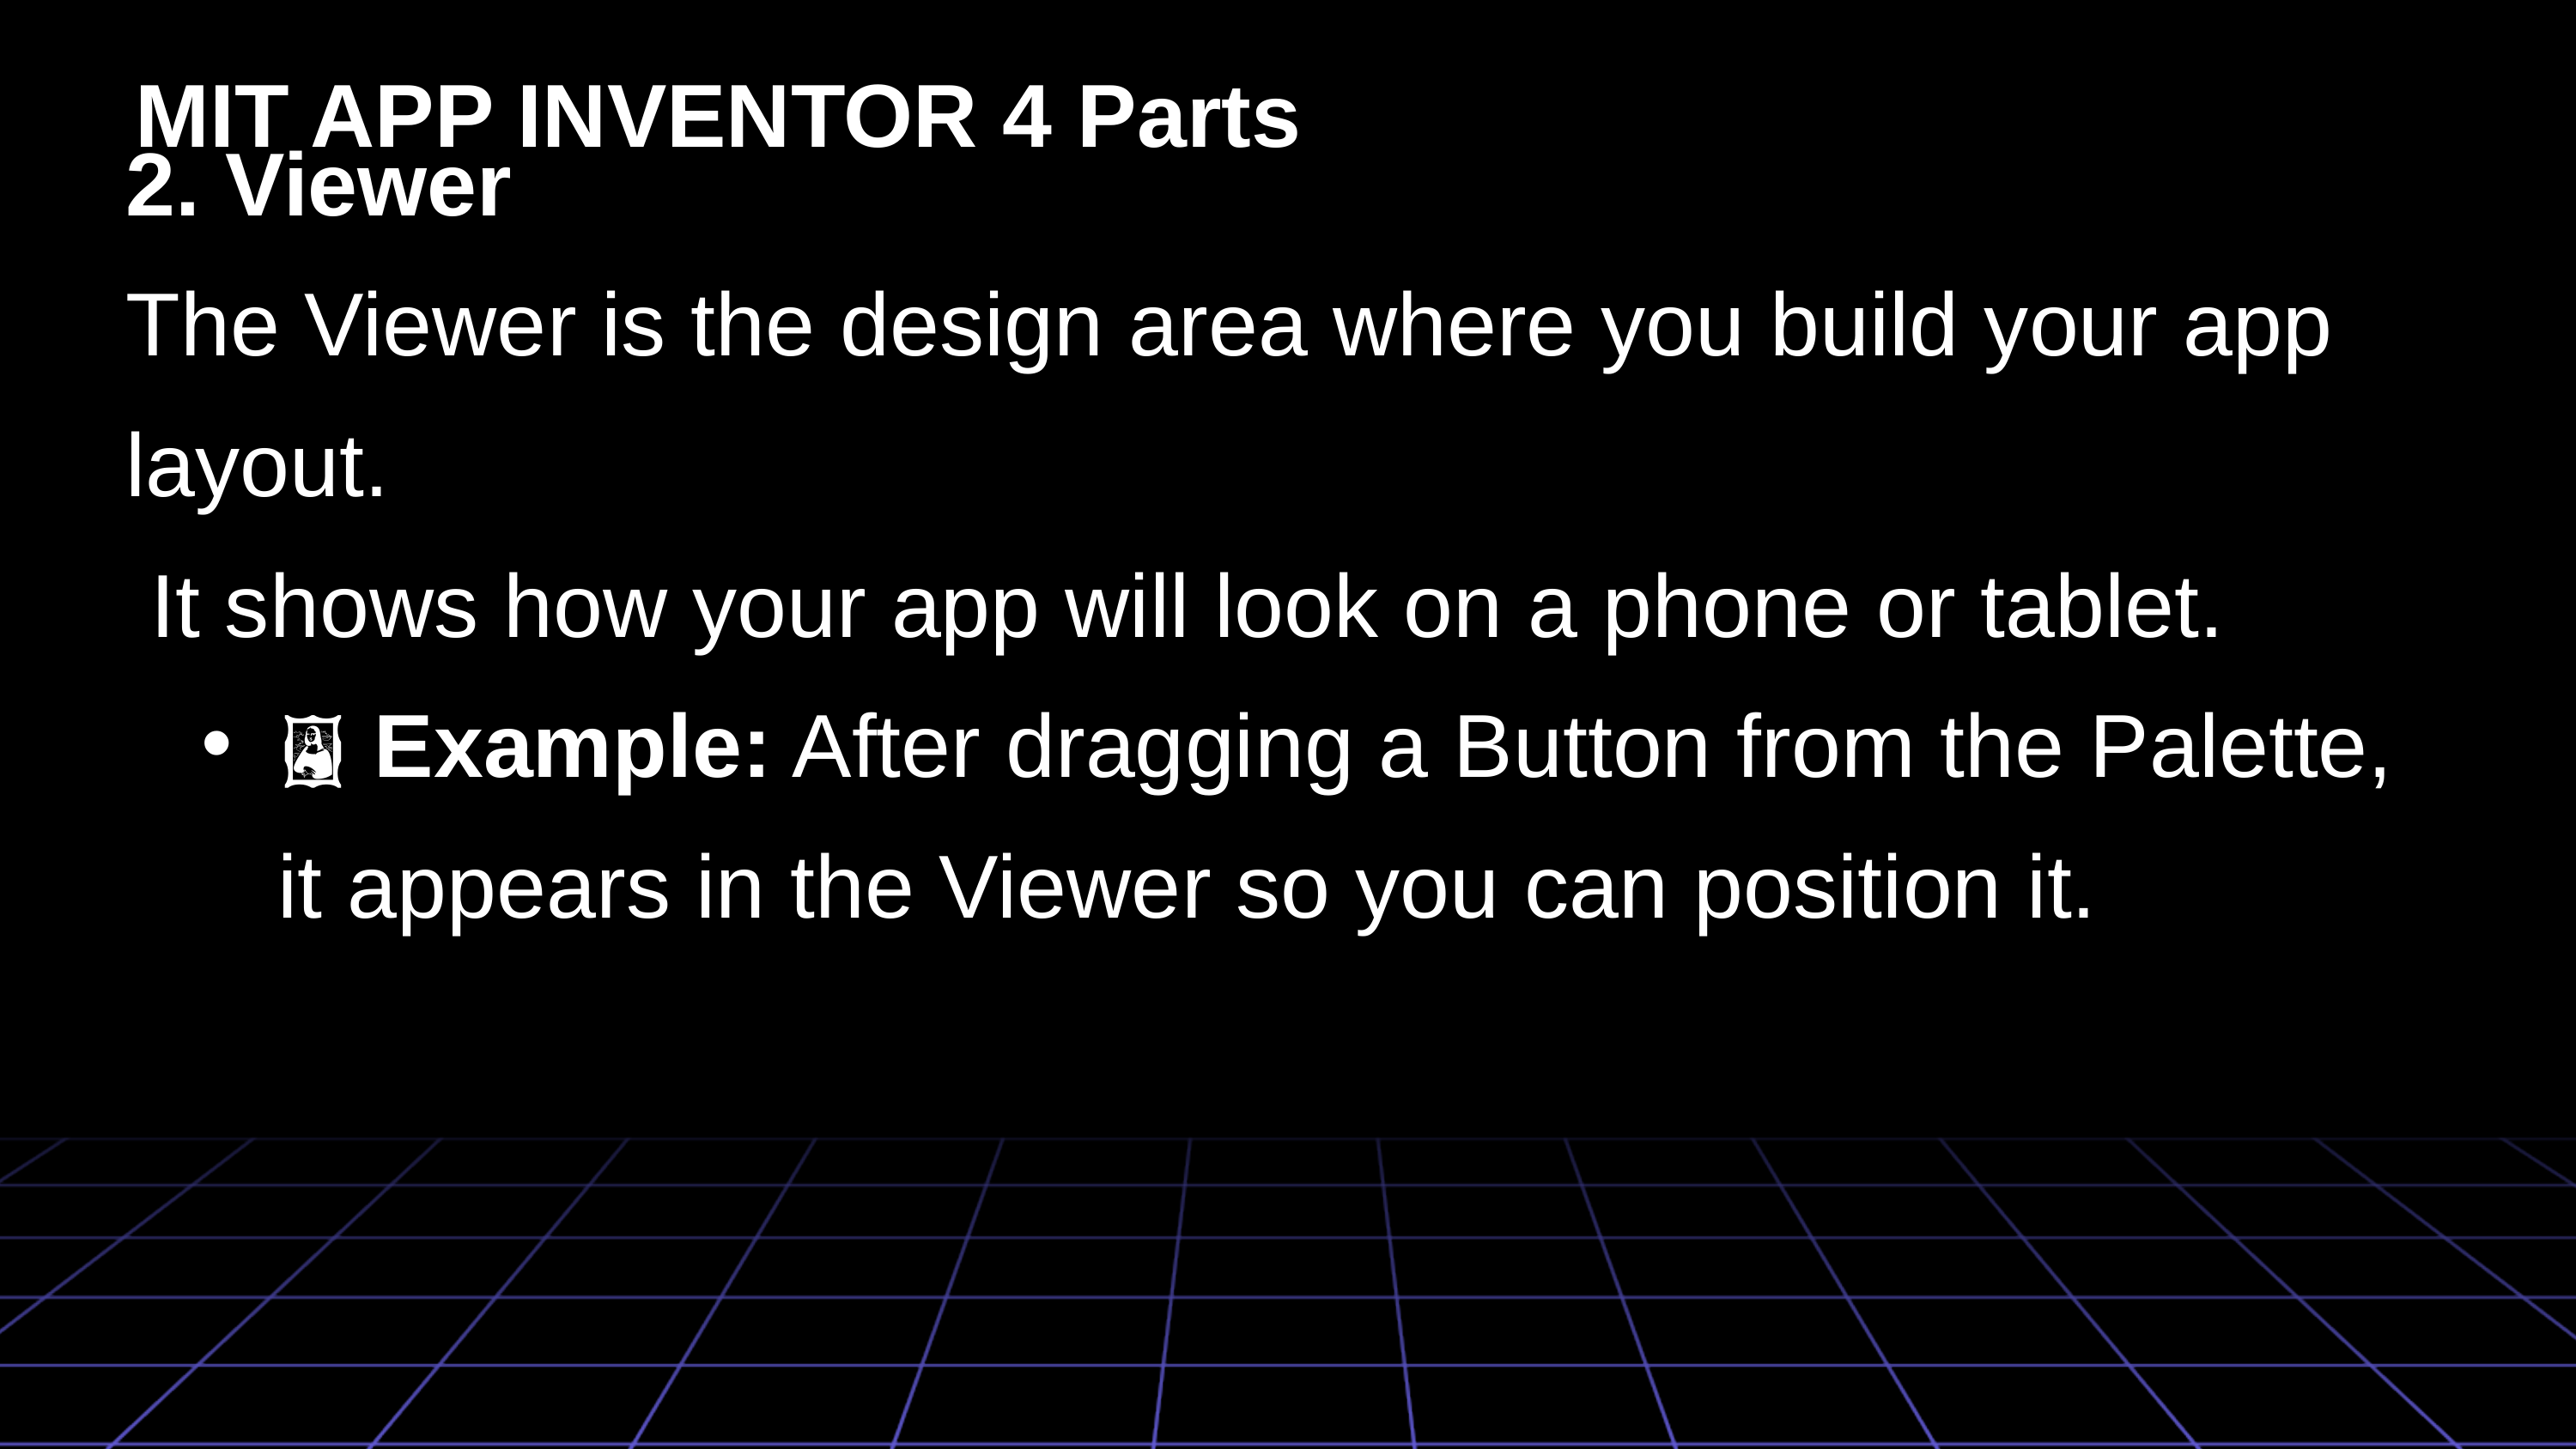

MIT APP INVENTOR 4 Parts

2. Viewer
The Viewer is the design area where you build your app layout.
 It shows how your app will look on a phone or tablet.
🖼️ Example: After dragging a Button from the Palette, it appears in the Viewer so you can position it.